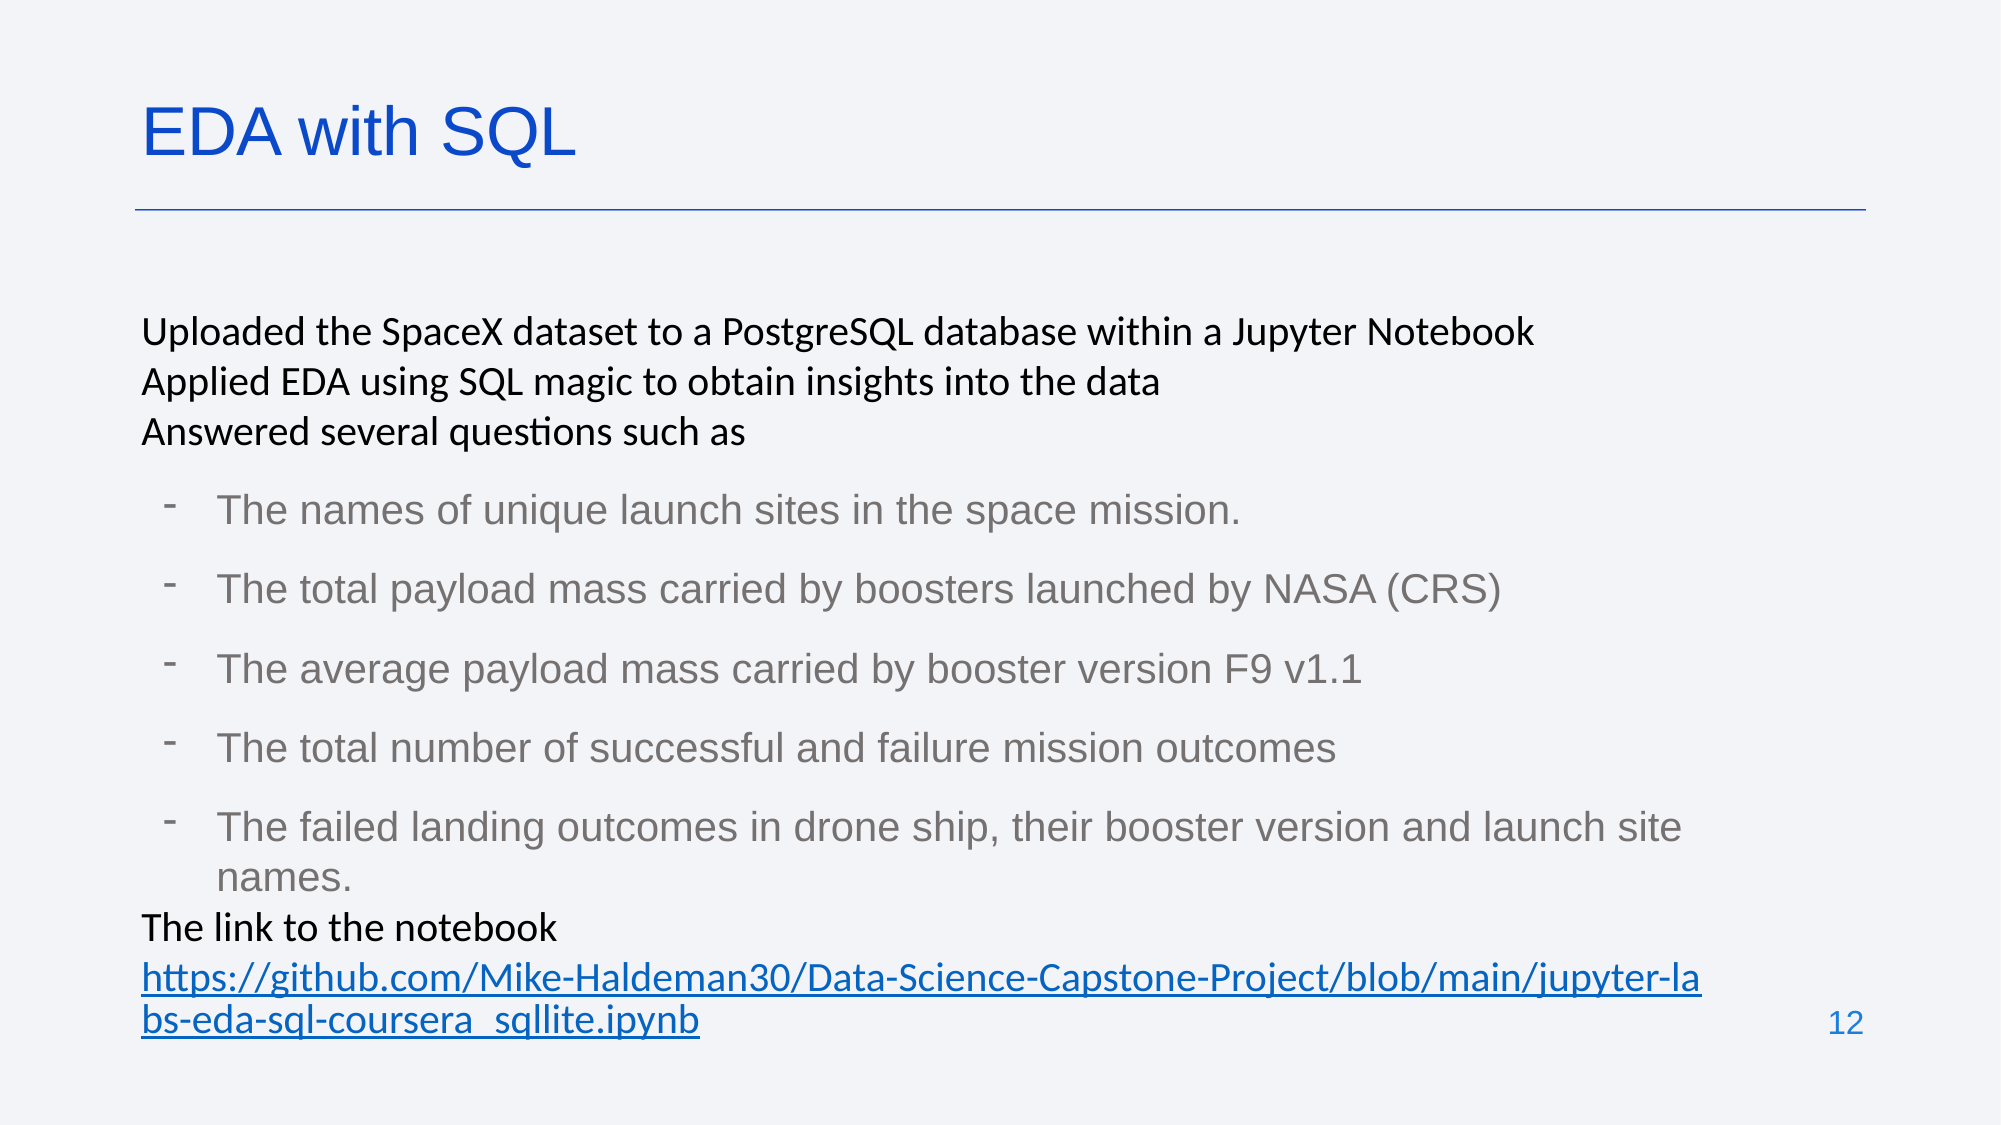

EDA with SQL
Uploaded the SpaceX dataset to a PostgreSQL database within a Jupyter Notebook
Applied EDA using SQL magic to obtain insights into the data
Answered several questions such as
The names of unique launch sites in the space mission.
The total payload mass carried by boosters launched by NASA (CRS)
The average payload mass carried by booster version F9 v1.1
The total number of successful and failure mission outcomes
The failed landing outcomes in drone ship, their booster version and launch site names.
The link to the notebook https://github.com/Mike-Haldeman30/Data-Science-Capstone-Project/blob/main/jupyter-labs-eda-sql-coursera_sqllite.ipynb

12